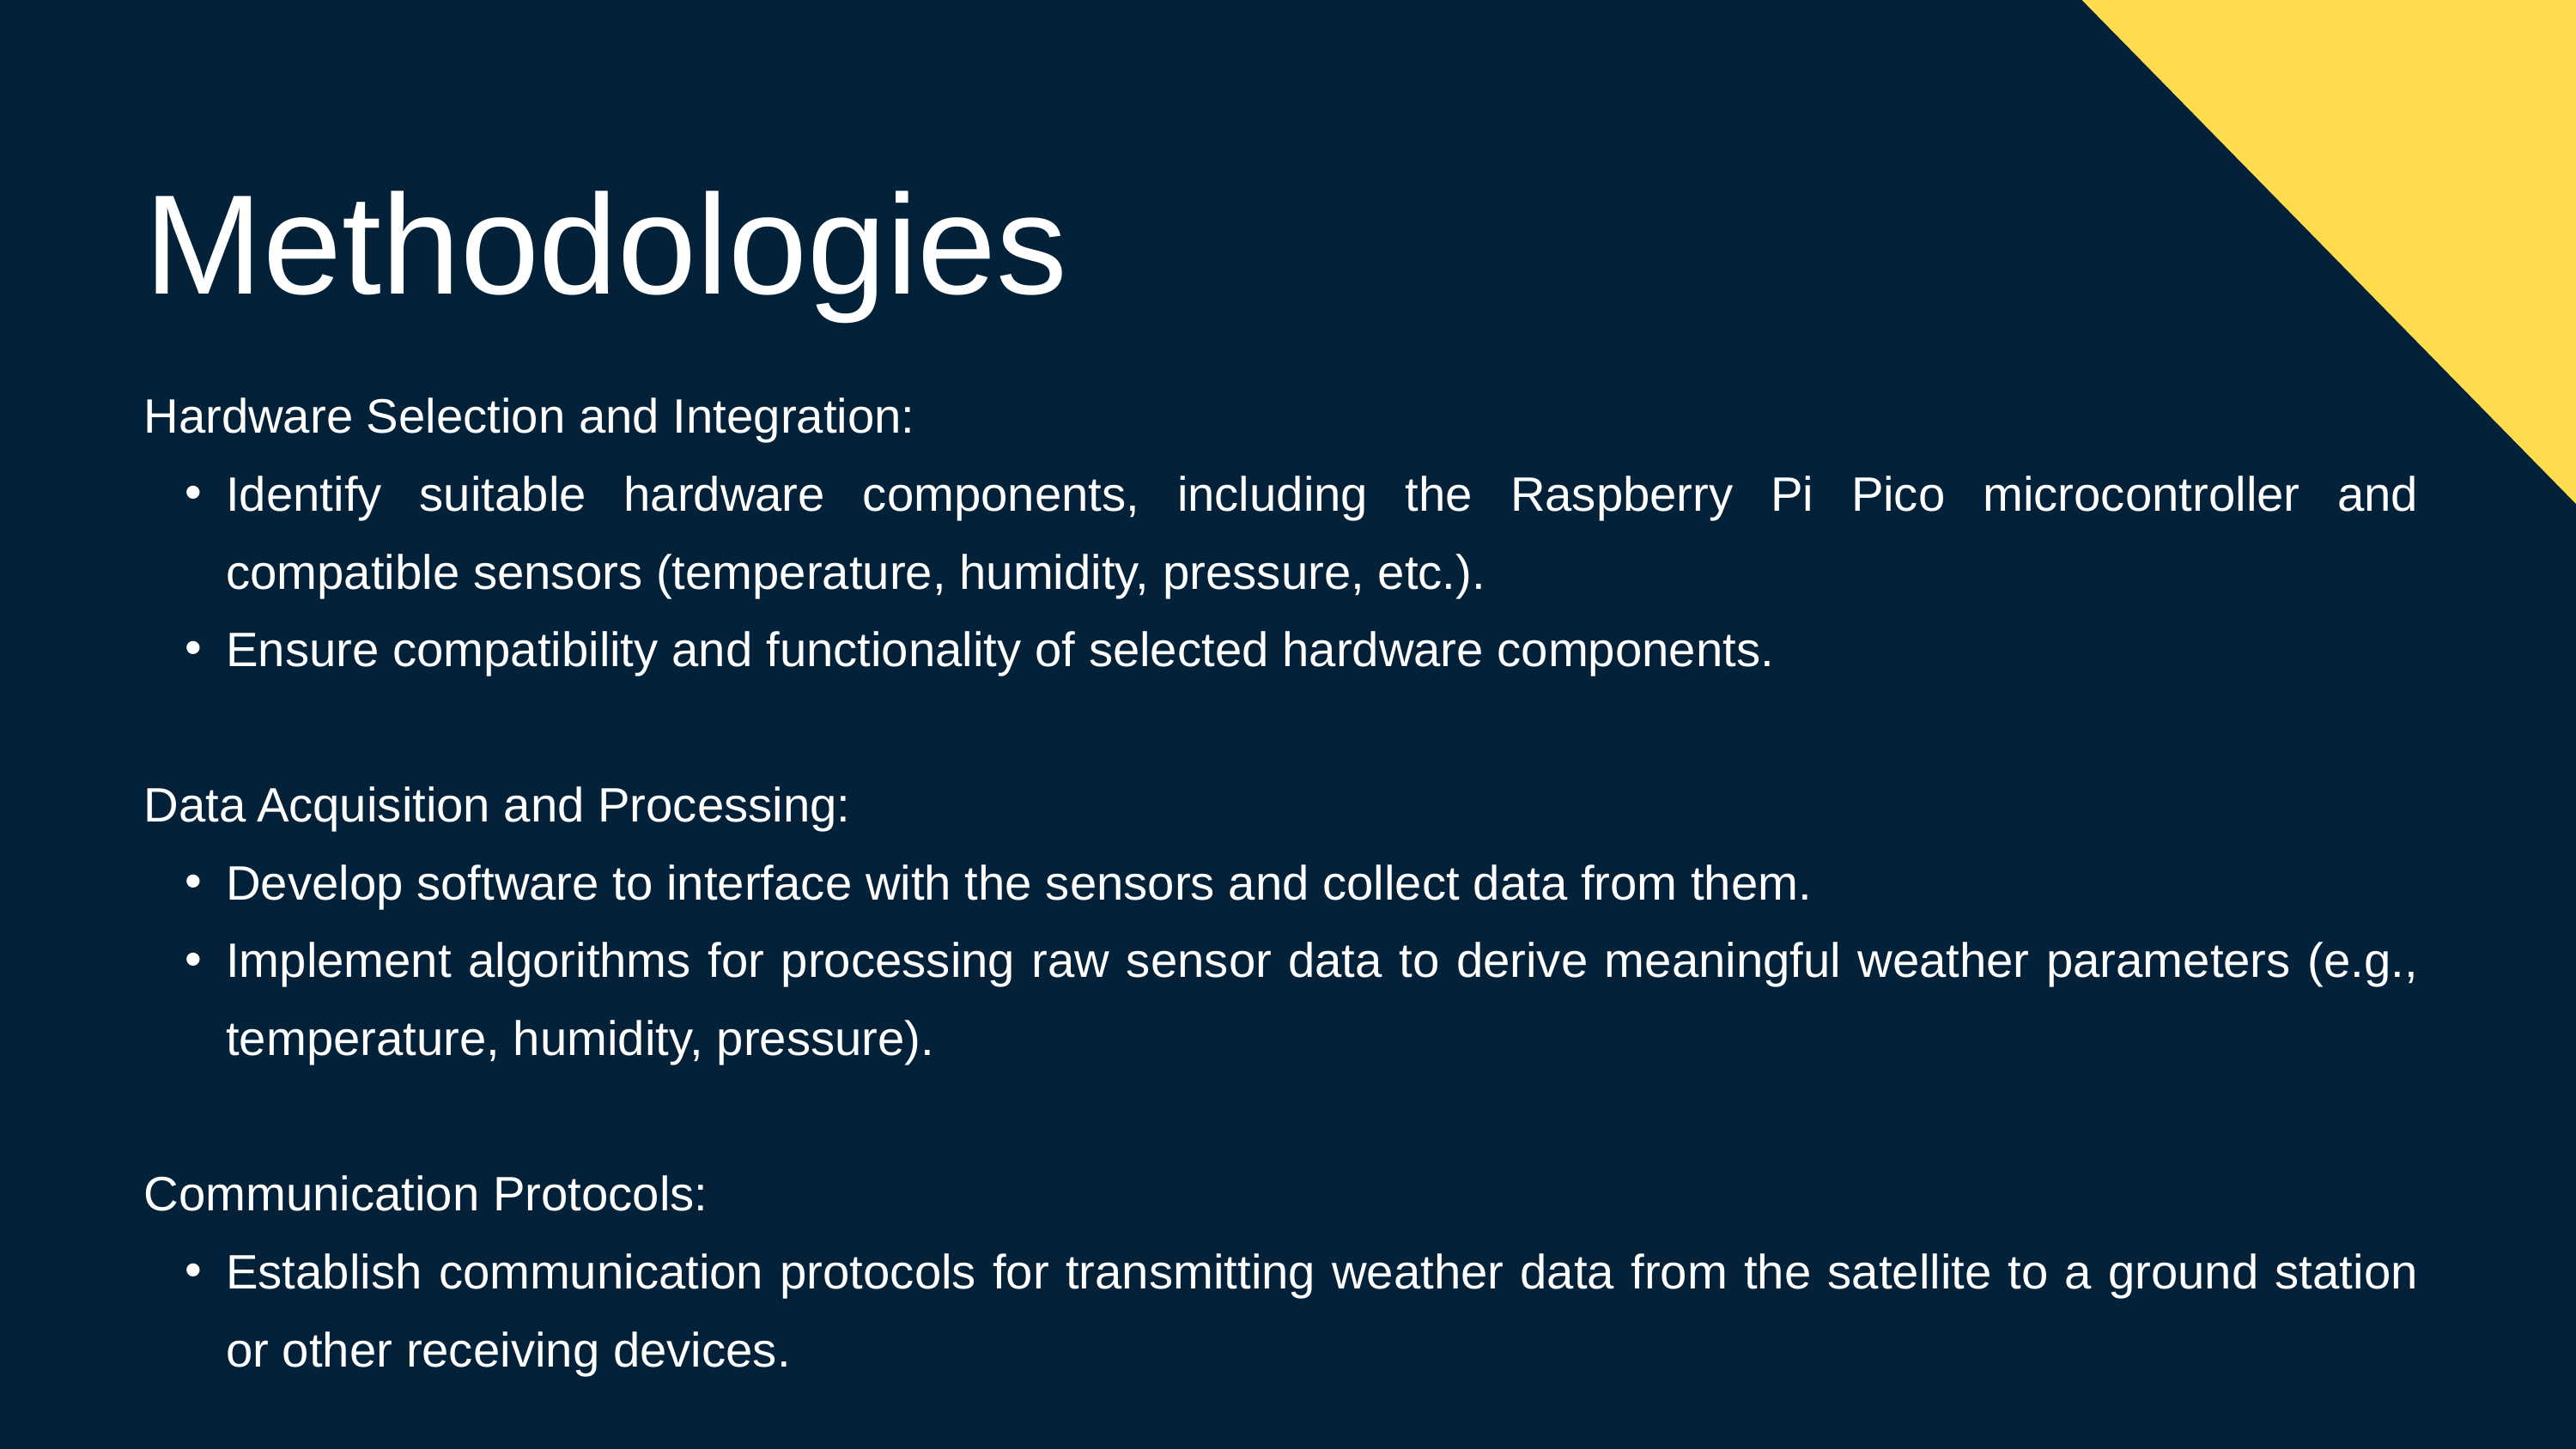

Methodologies
Hardware Selection and Integration:
Identify suitable hardware components, including the Raspberry Pi Pico microcontroller and compatible sensors (temperature, humidity, pressure, etc.).
Ensure compatibility and functionality of selected hardware components.

Data Acquisition and Processing:
Develop software to interface with the sensors and collect data from them.
Implement algorithms for processing raw sensor data to derive meaningful weather parameters (e.g., temperature, humidity, pressure).

Communication Protocols:
Establish communication protocols for transmitting weather data from the satellite to a ground station or other receiving devices.